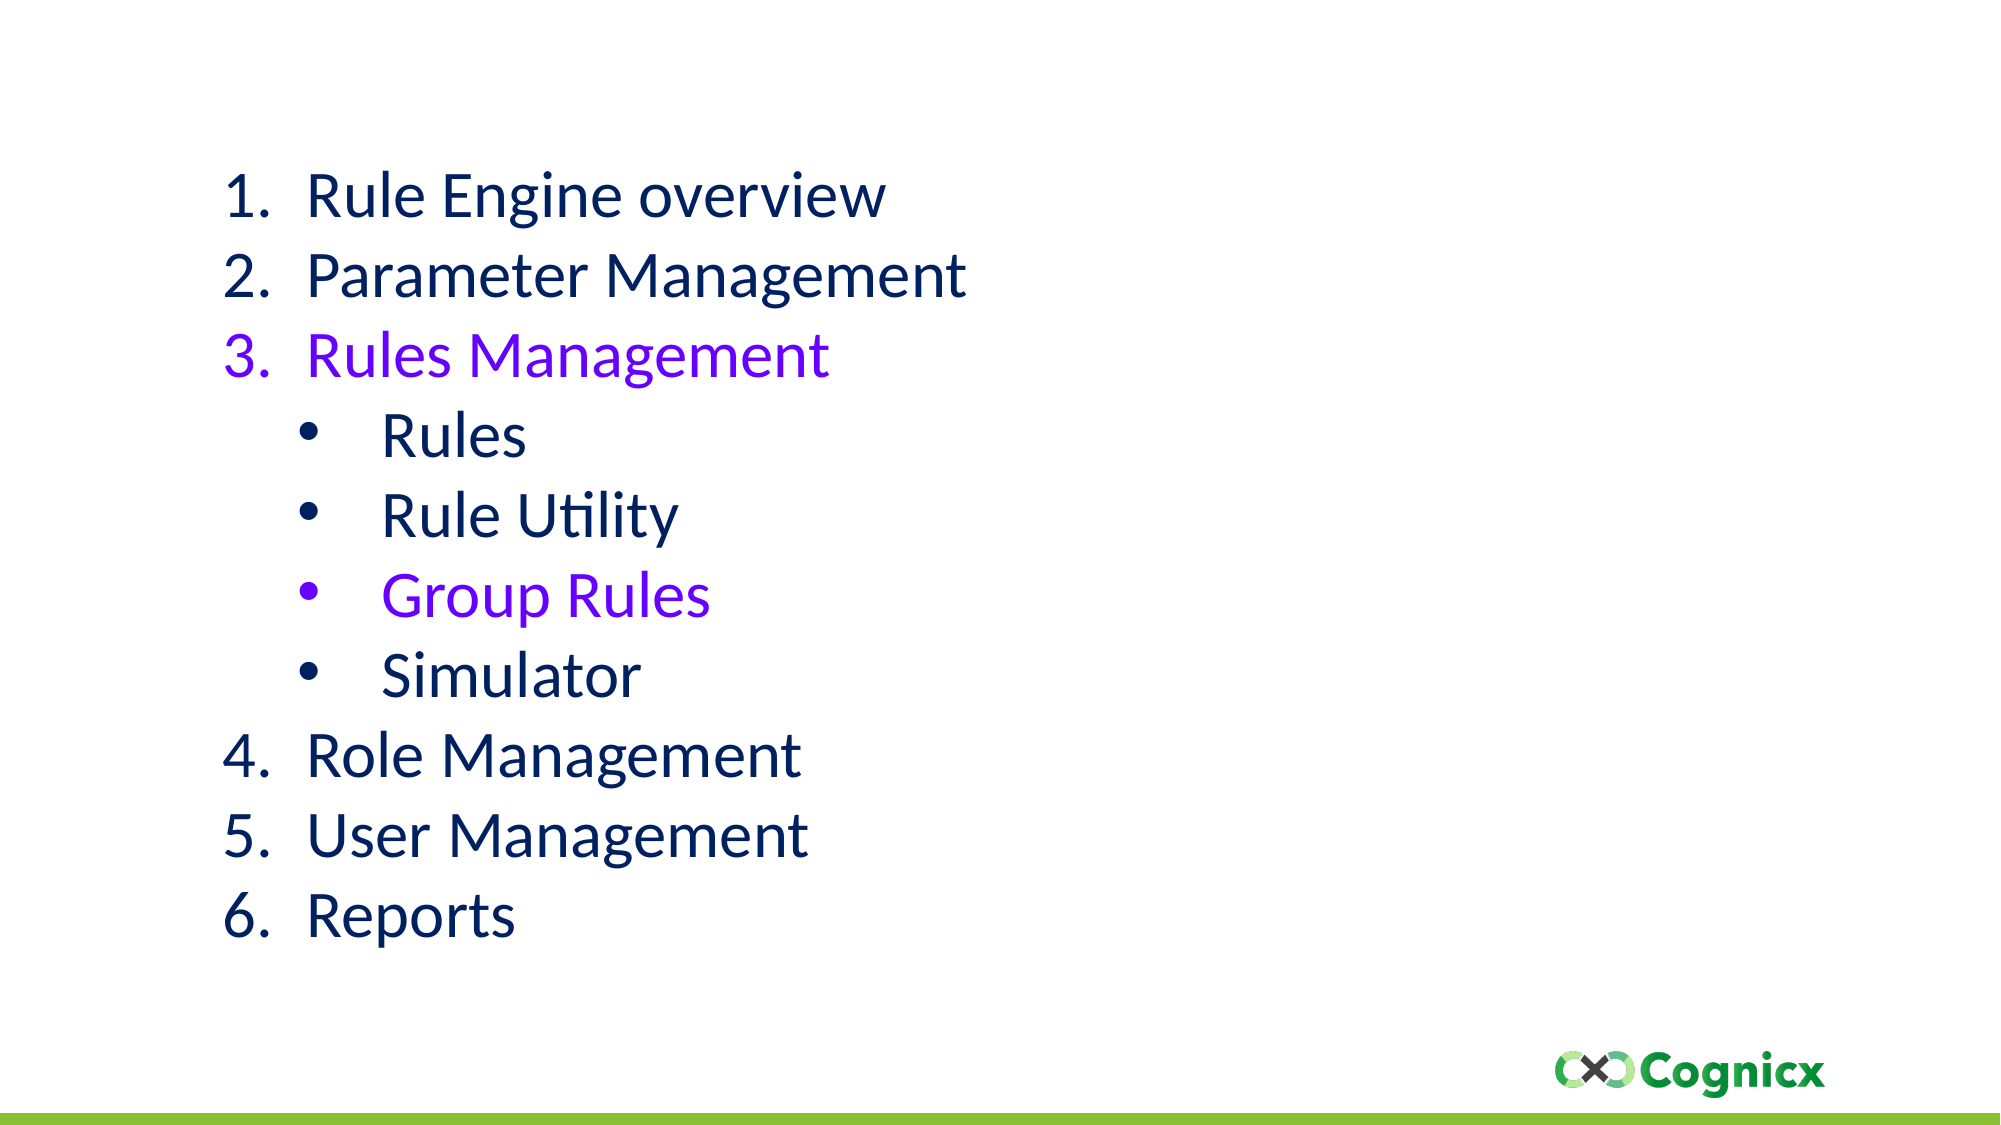

Rule Engine overview
Parameter Management
Rules Management
Rules
Rule Utility
Group Rules
Simulator
Role Management
User Management
Reports